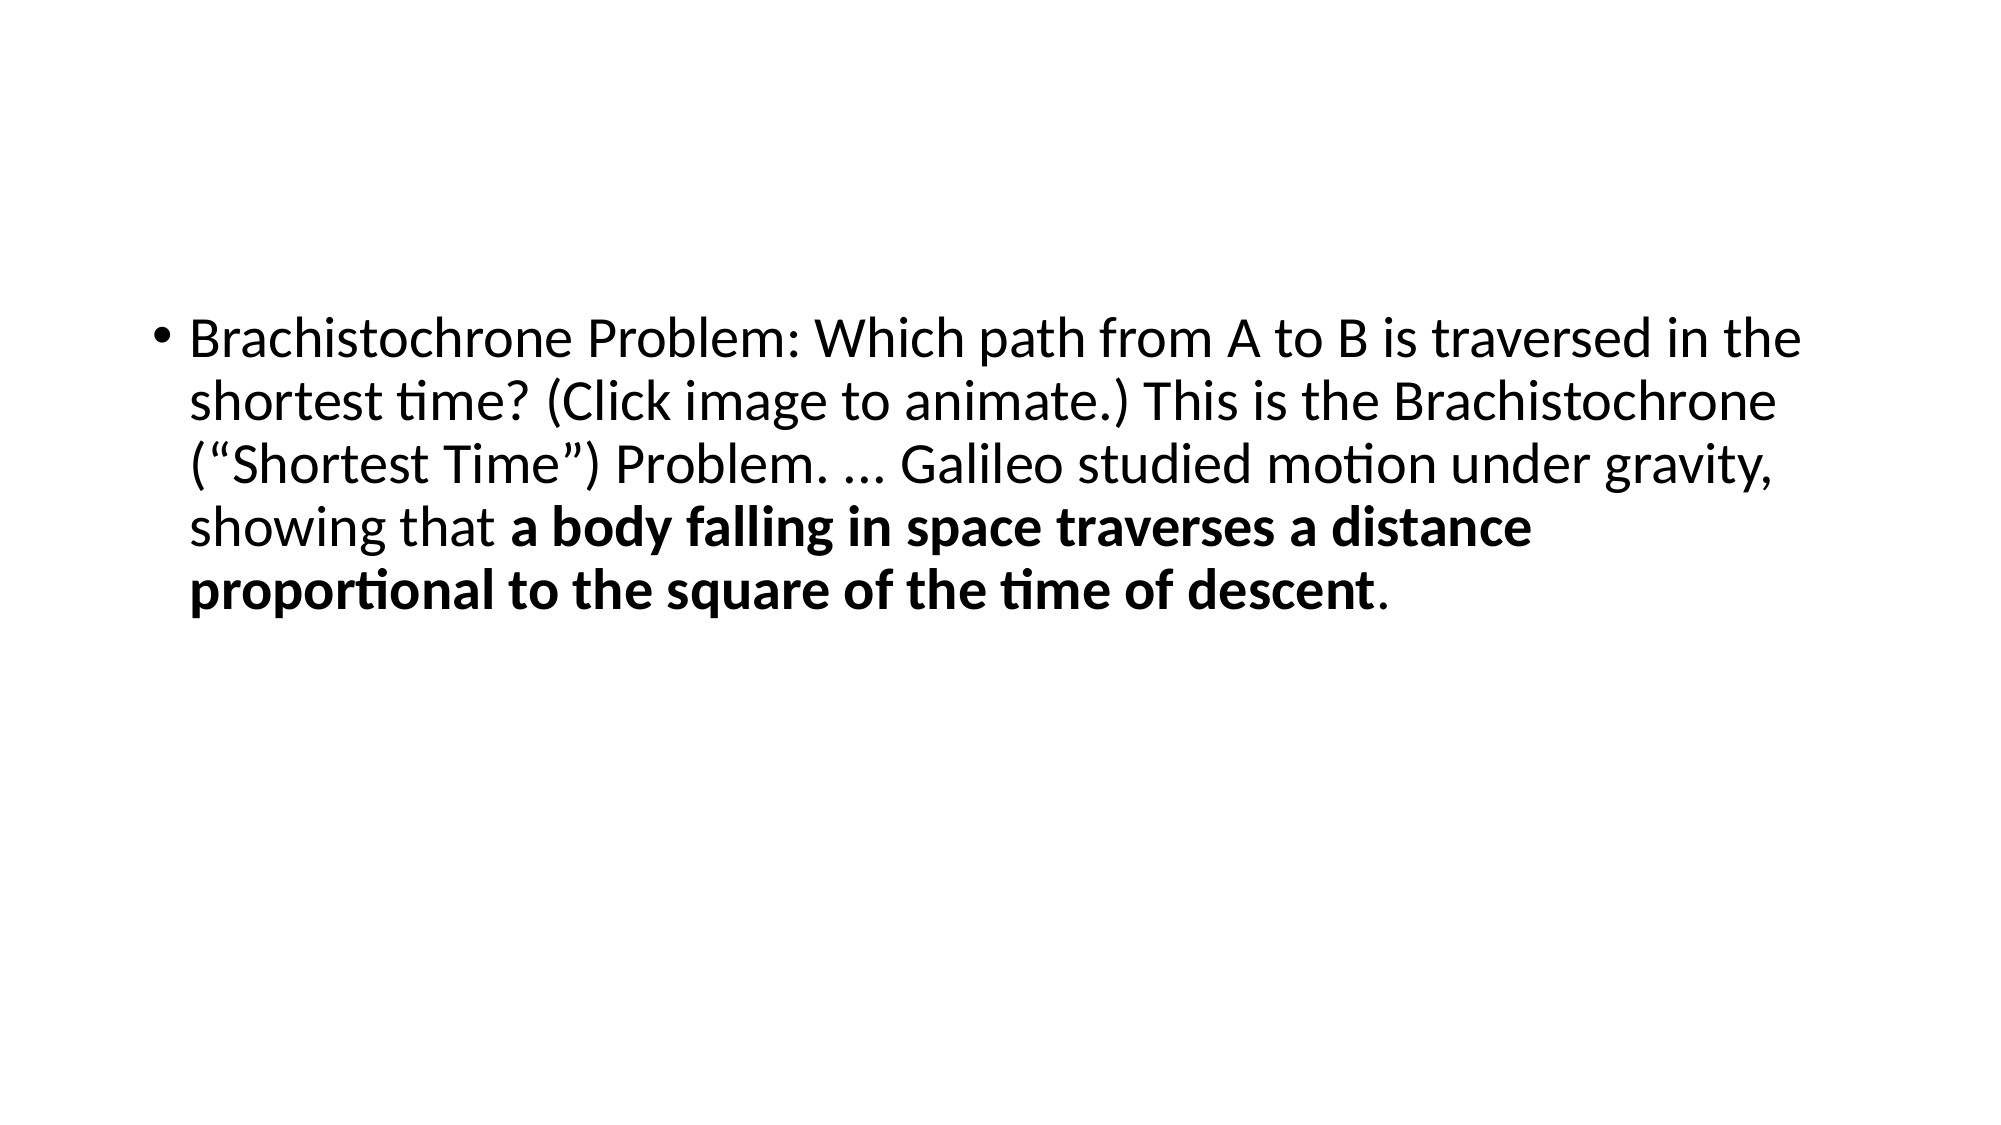

#
Brachistochrone Problem: Which path from A to B is traversed in the shortest time? (Click image to animate.) This is the Brachistochrone (“Shortest Time”) Problem. ... Galileo studied motion under gravity, showing that a body falling in space traverses a distance proportional to the square of the time of descent.